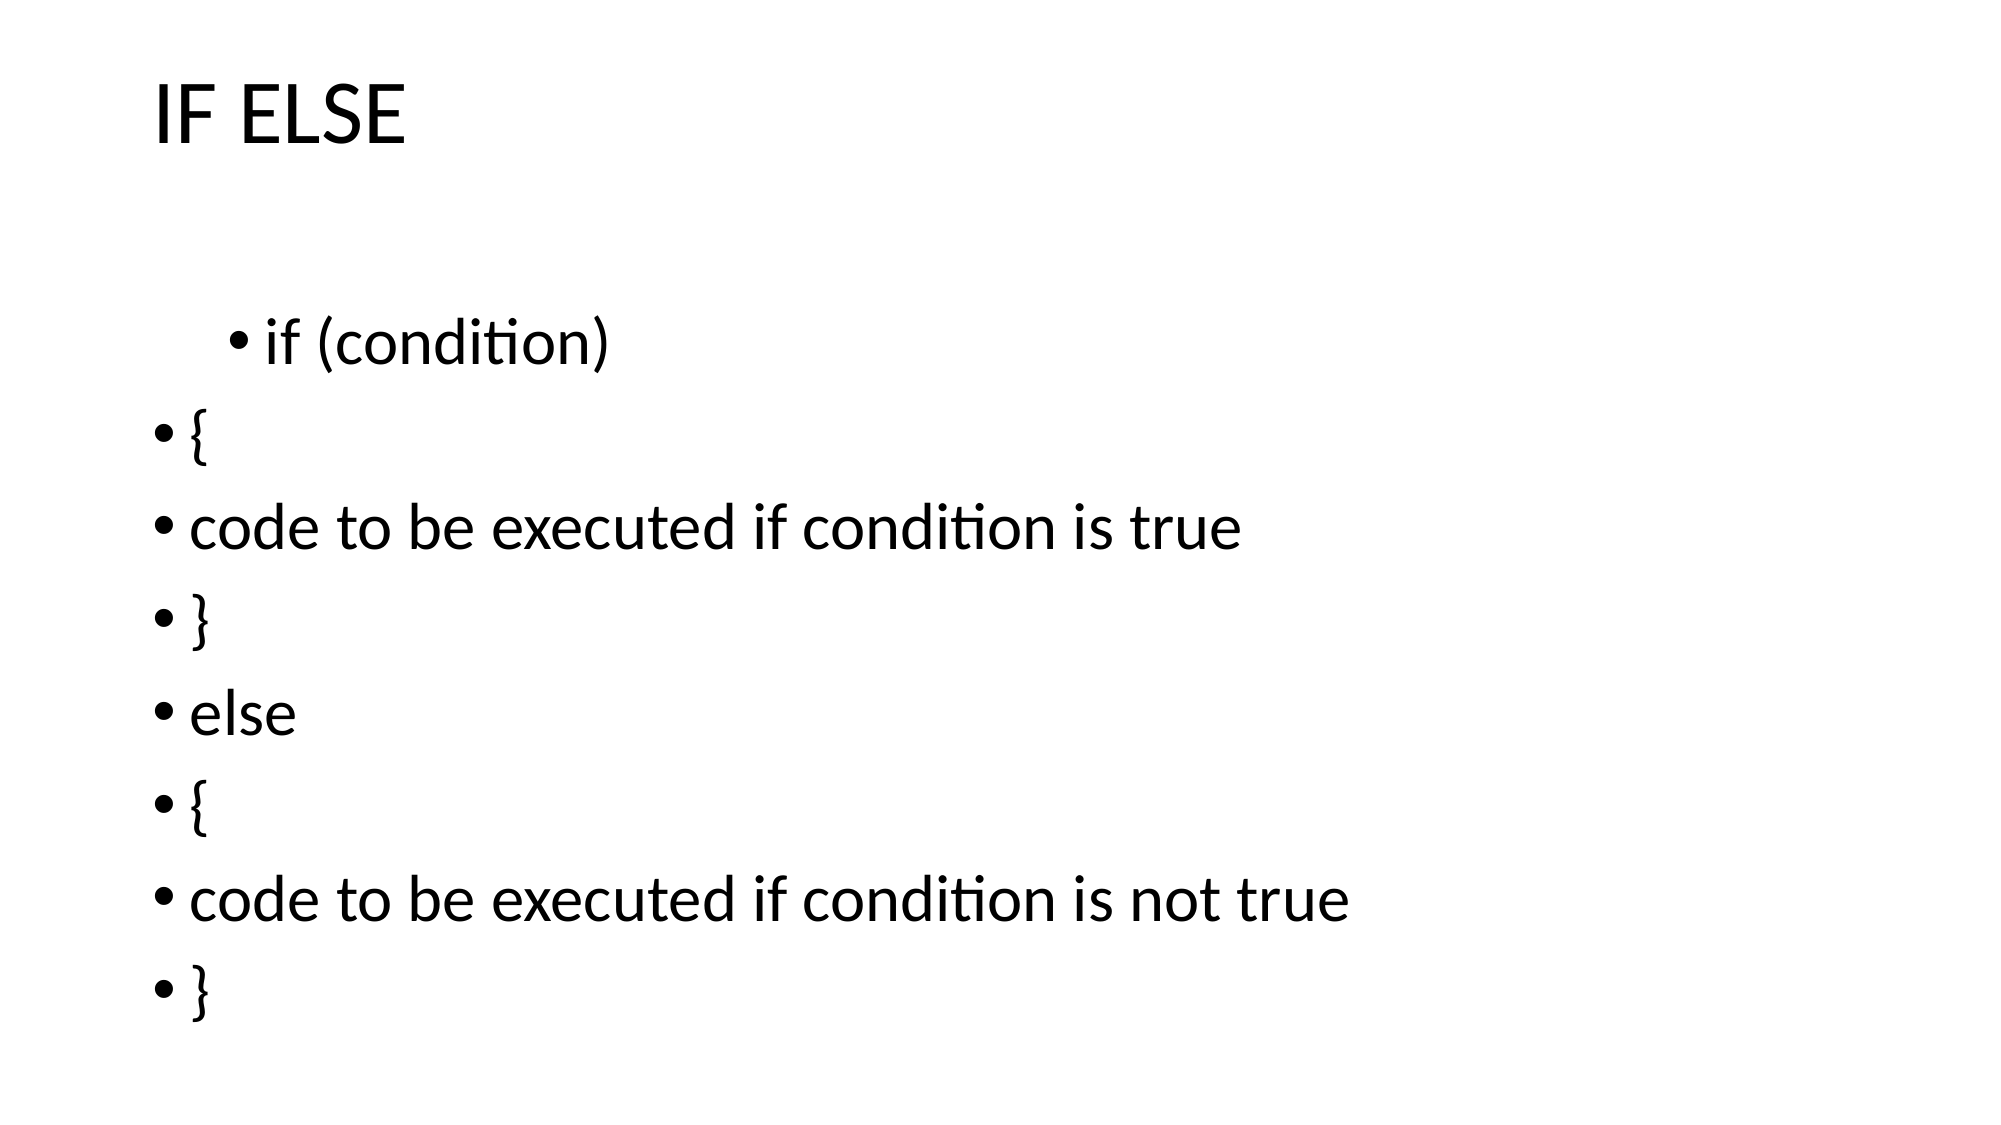

# IF ELSE
if (condition)
{
code to be executed if condition is true
}
else
{
code to be executed if condition is not true
}